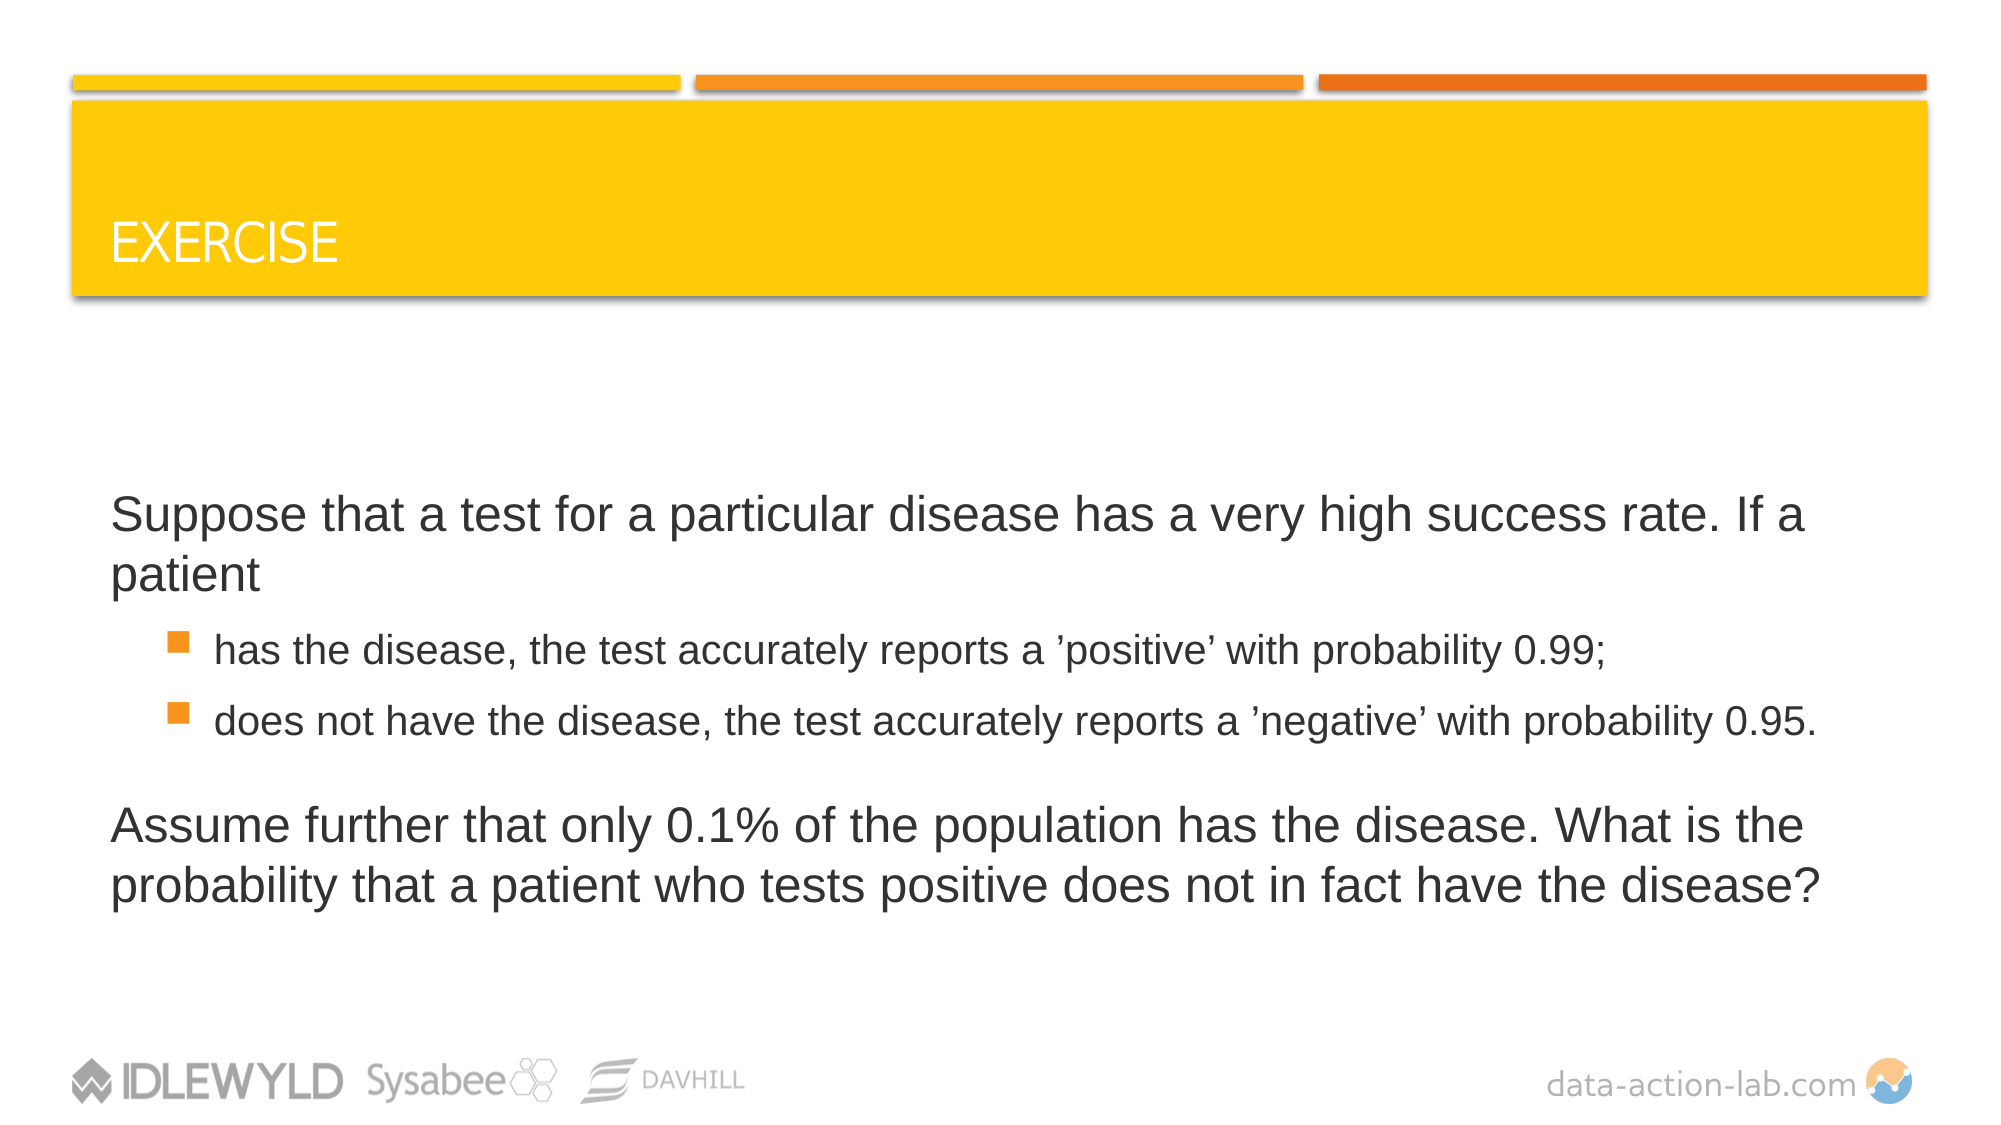

# EXERCISE
Suppose that a test for a particular disease has a very high success rate. If a patient
has the disease, the test accurately reports a ’positive’ with probability 0.99;
does not have the disease, the test accurately reports a ’negative’ with probability 0.95.

Assume further that only 0.1% of the population has the disease. What is the probability that a patient who tests positive does not in fact have the disease?